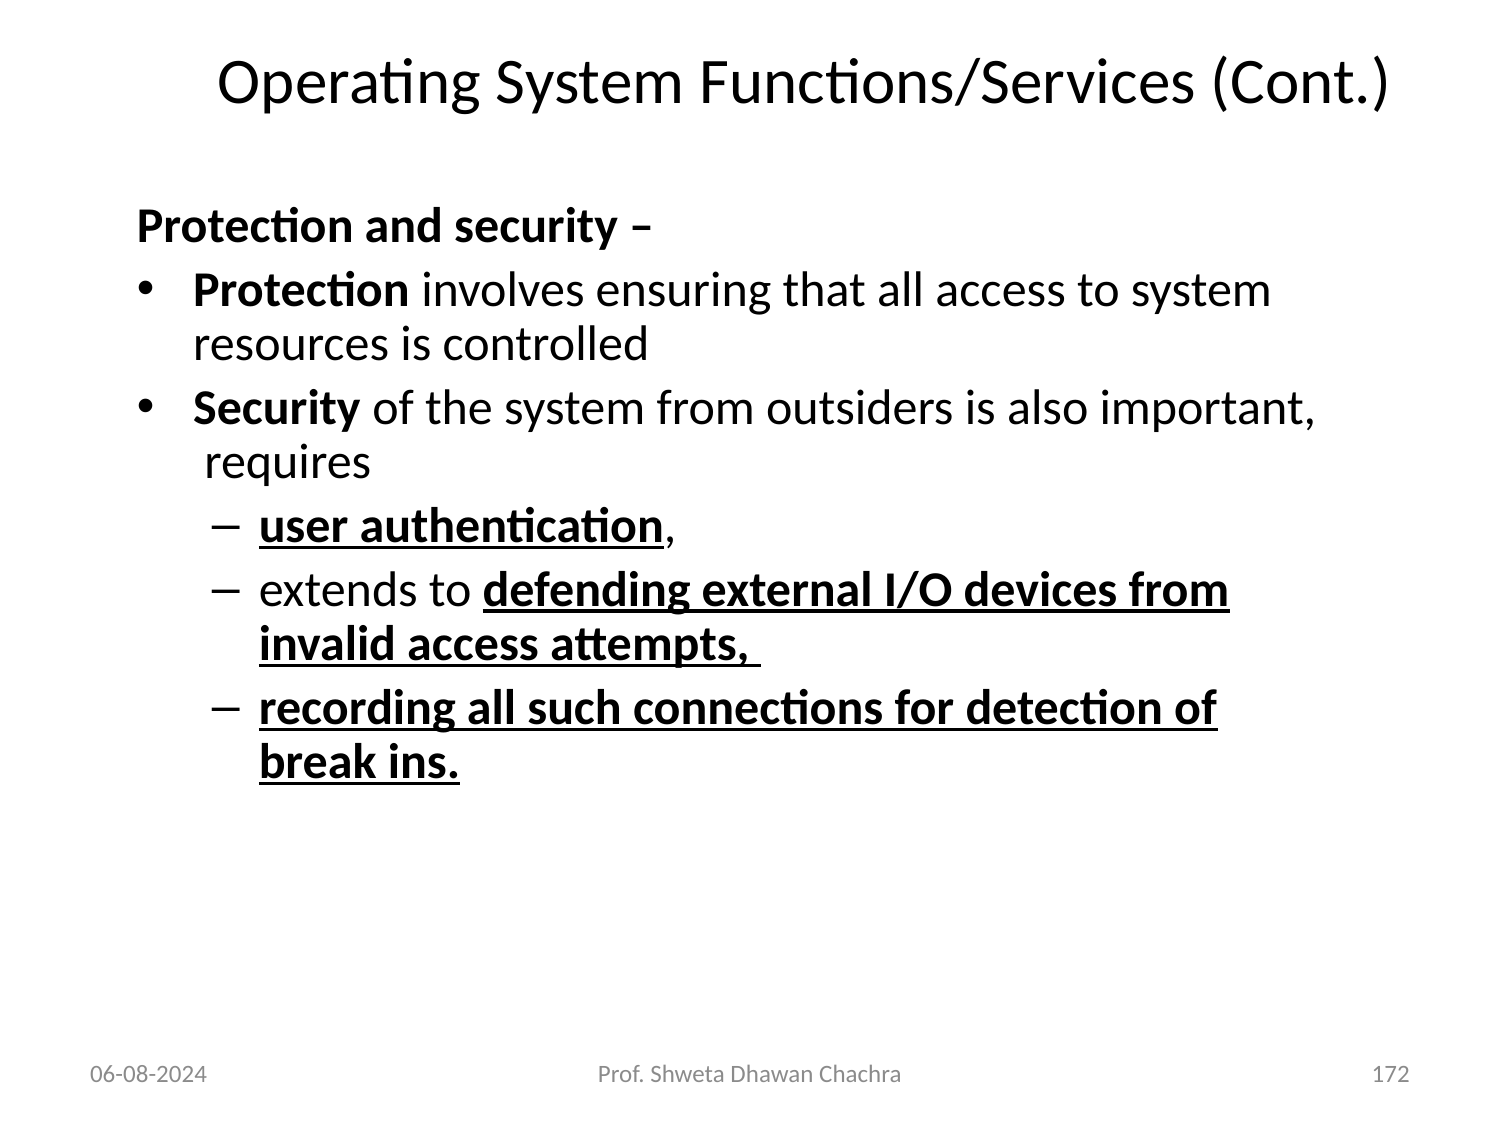

# Operating System Functions/Services (Cont.)
Protection and security –
Protection involves ensuring that all access to system resources is controlled
Security of the system from outsiders is also important,  requires
user authentication,
extends to defending external I/O devices from invalid access attempts,
recording all such connections for detection of break ins.

06-08-2024
Prof. Shweta Dhawan Chachra
172